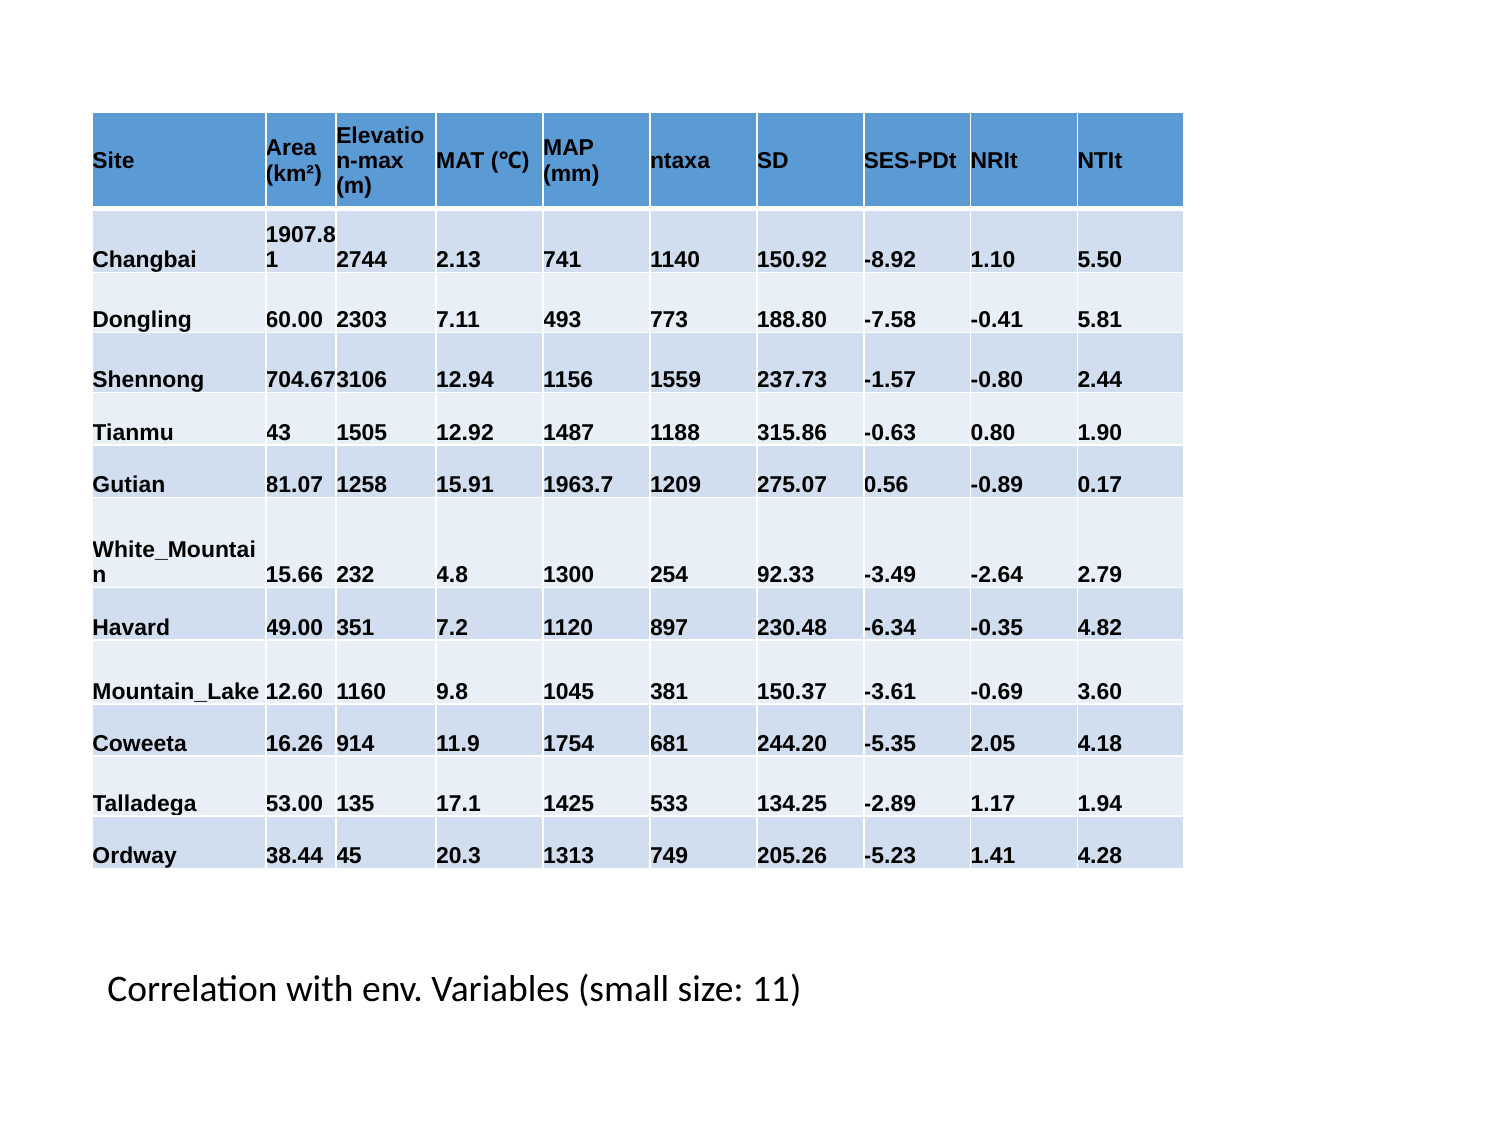

| Site | Area (km²) | Elevation-max (m) | MAT (℃) | MAP (mm) | ntaxa | SD | SES-PDt | NRIt | NTIt |
| --- | --- | --- | --- | --- | --- | --- | --- | --- | --- |
| Changbai | 1907.81 | 2744 | 2.13 | 741 | 1140 | 150.92 | -8.92 | 1.10 | 5.50 |
| Dongling | 60.00 | 2303 | 7.11 | 493 | 773 | 188.80 | -7.58 | -0.41 | 5.81 |
| Shennong | 704.67 | 3106 | 12.94 | 1156 | 1559 | 237.73 | -1.57 | -0.80 | 2.44 |
| Tianmu | 43 | 1505 | 12.92 | 1487 | 1188 | 315.86 | -0.63 | 0.80 | 1.90 |
| Gutian | 81.07 | 1258 | 15.91 | 1963.7 | 1209 | 275.07 | 0.56 | -0.89 | 0.17 |
| White\_Mountain | 15.66 | 232 | 4.8 | 1300 | 254 | 92.33 | -3.49 | -2.64 | 2.79 |
| Havard | 49.00 | 351 | 7.2 | 1120 | 897 | 230.48 | -6.34 | -0.35 | 4.82 |
| Mountain\_Lake | 12.60 | 1160 | 9.8 | 1045 | 381 | 150.37 | -3.61 | -0.69 | 3.60 |
| Coweeta | 16.26 | 914 | 11.9 | 1754 | 681 | 244.20 | -5.35 | 2.05 | 4.18 |
| Talladega | 53.00 | 135 | 17.1 | 1425 | 533 | 134.25 | -2.89 | 1.17 | 1.94 |
| Ordway | 38.44 | 45 | 20.3 | 1313 | 749 | 205.26 | -5.23 | 1.41 | 4.28 |
Correlation with env. Variables (small size: 11)